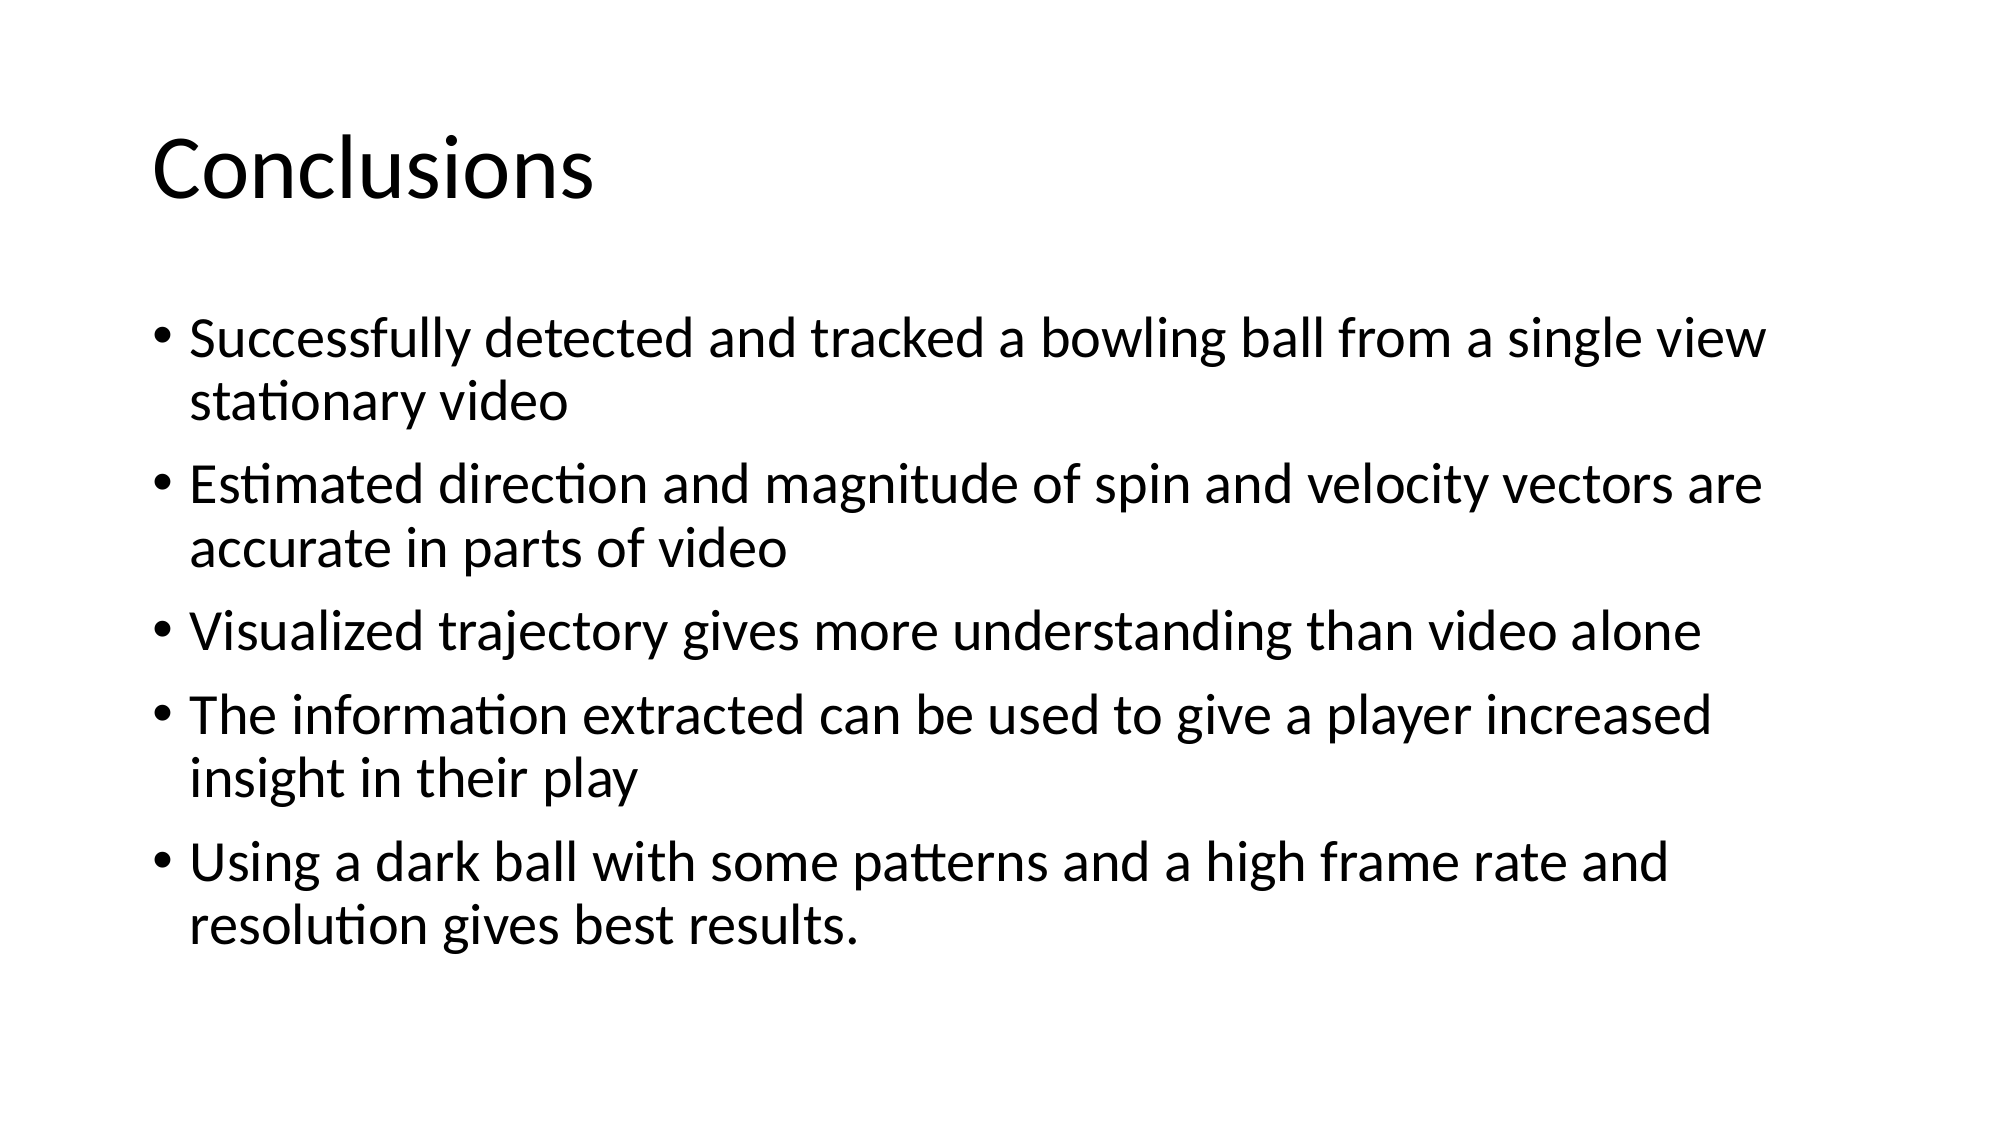

# Conclusions
Successfully detected and tracked a bowling ball from a single view stationary video
Estimated direction and magnitude of spin and velocity vectors are accurate in parts of video
Visualized trajectory gives more understanding than video alone
The information extracted can be used to give a player increased insight in their play
Using a dark ball with some patterns and a high frame rate and resolution gives best results.